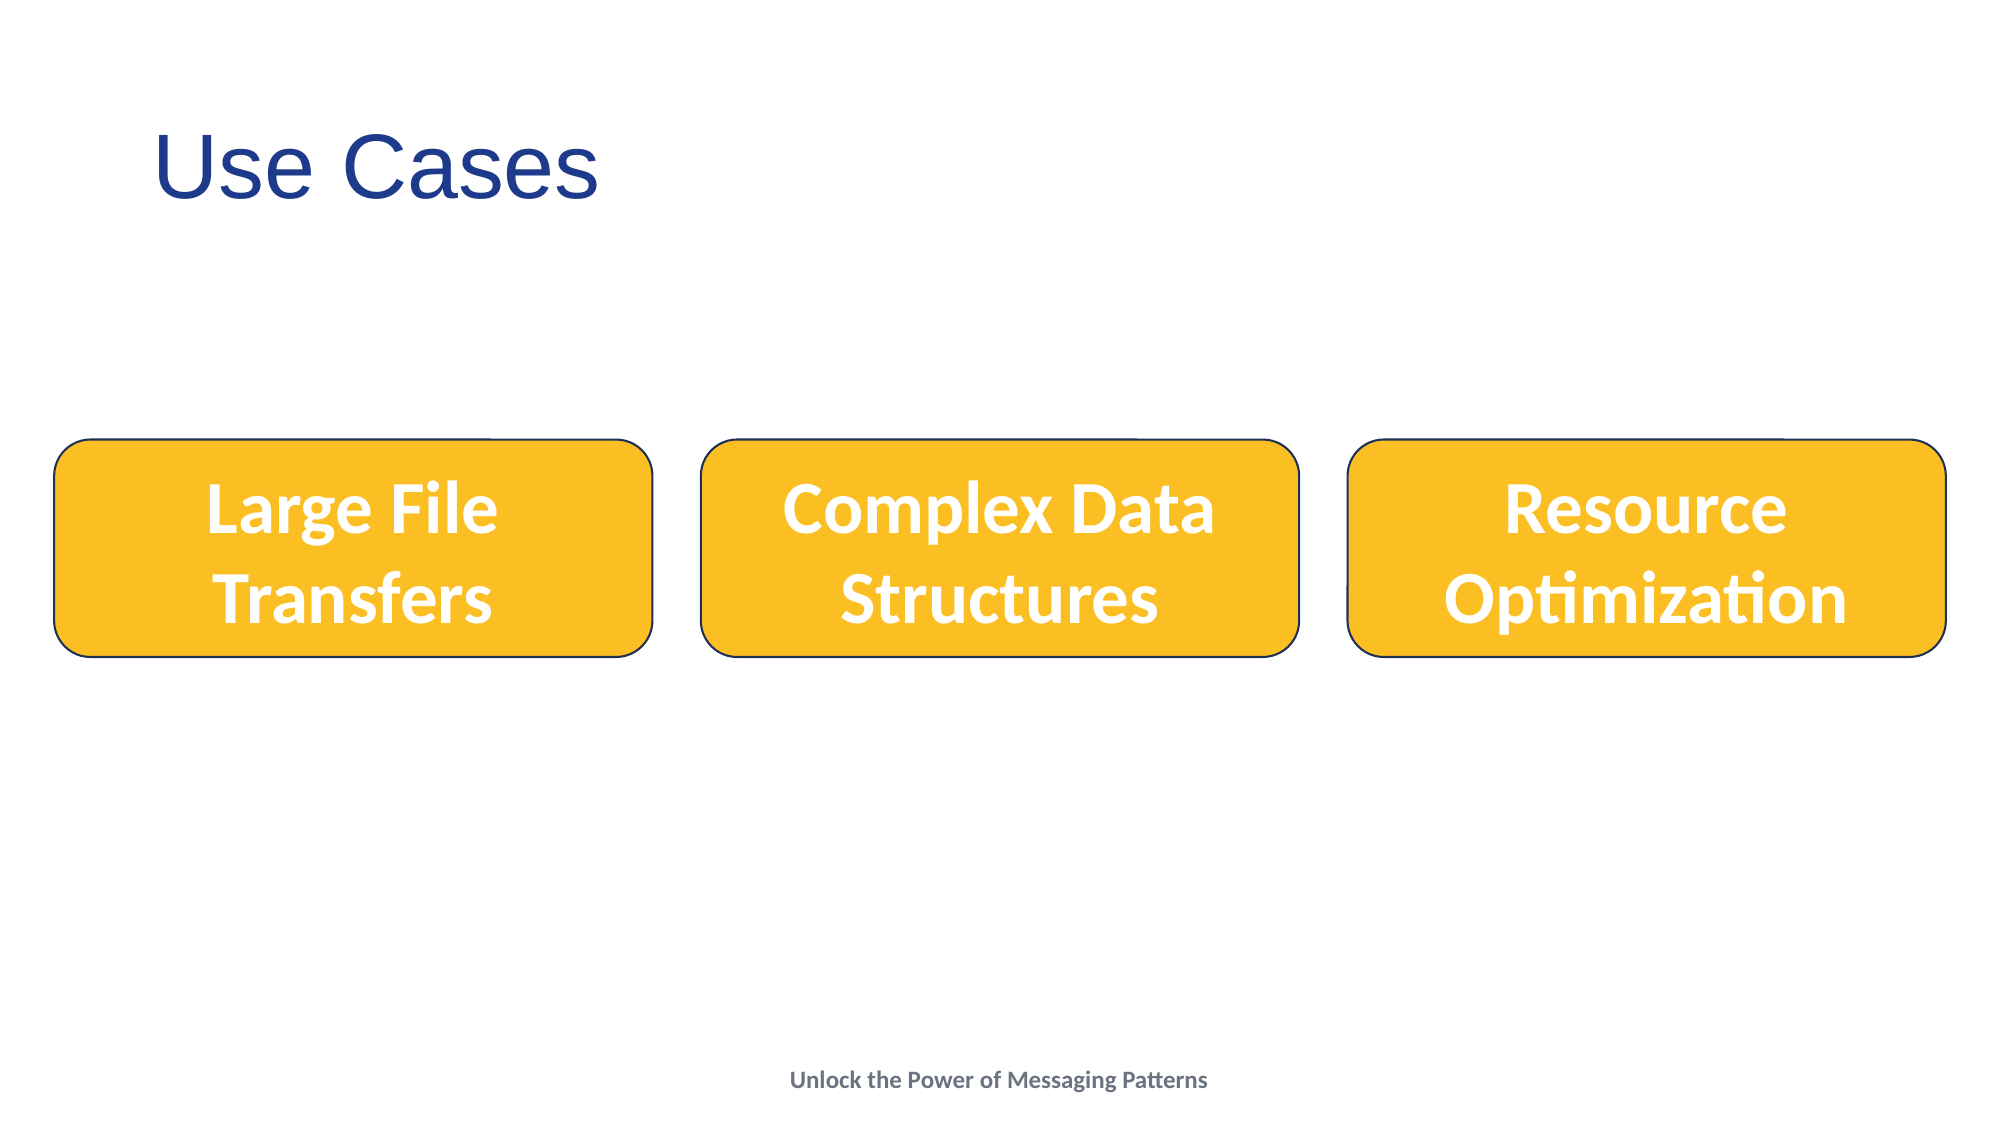

# Use Cases
Resource Optimization
Large File Transfers
Complex Data Structures